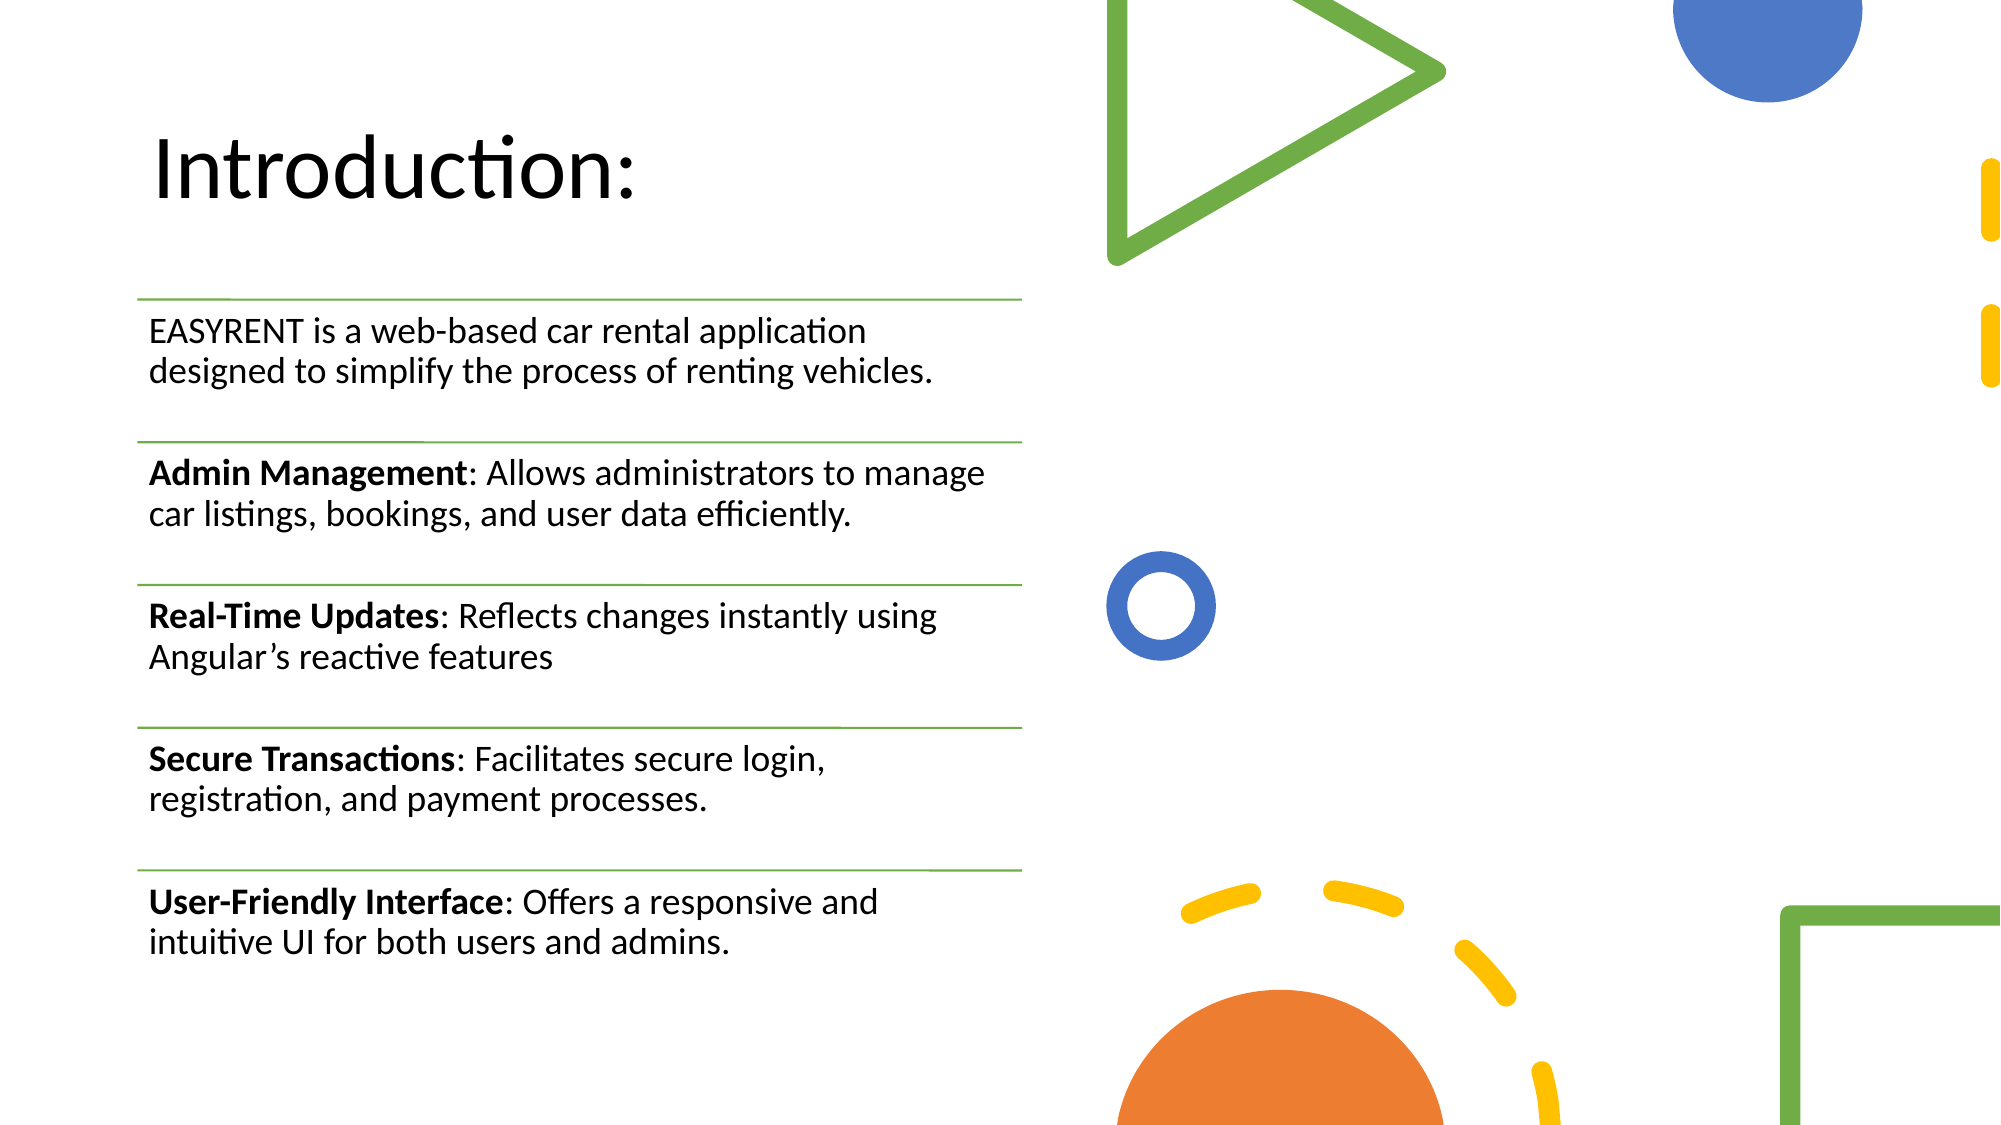

# Introduction:
EASYRENT is a web-based car rental application designed to simplify the process of renting vehicles.
Admin Management: Allows administrators to manage car listings, bookings, and user data efficiently.
Real-Time Updates: Reflects changes instantly using Angular’s reactive features
Secure Transactions: Facilitates secure login, registration, and payment processes.
User-Friendly Interface: Offers a responsive and intuitive UI for both users and admins.